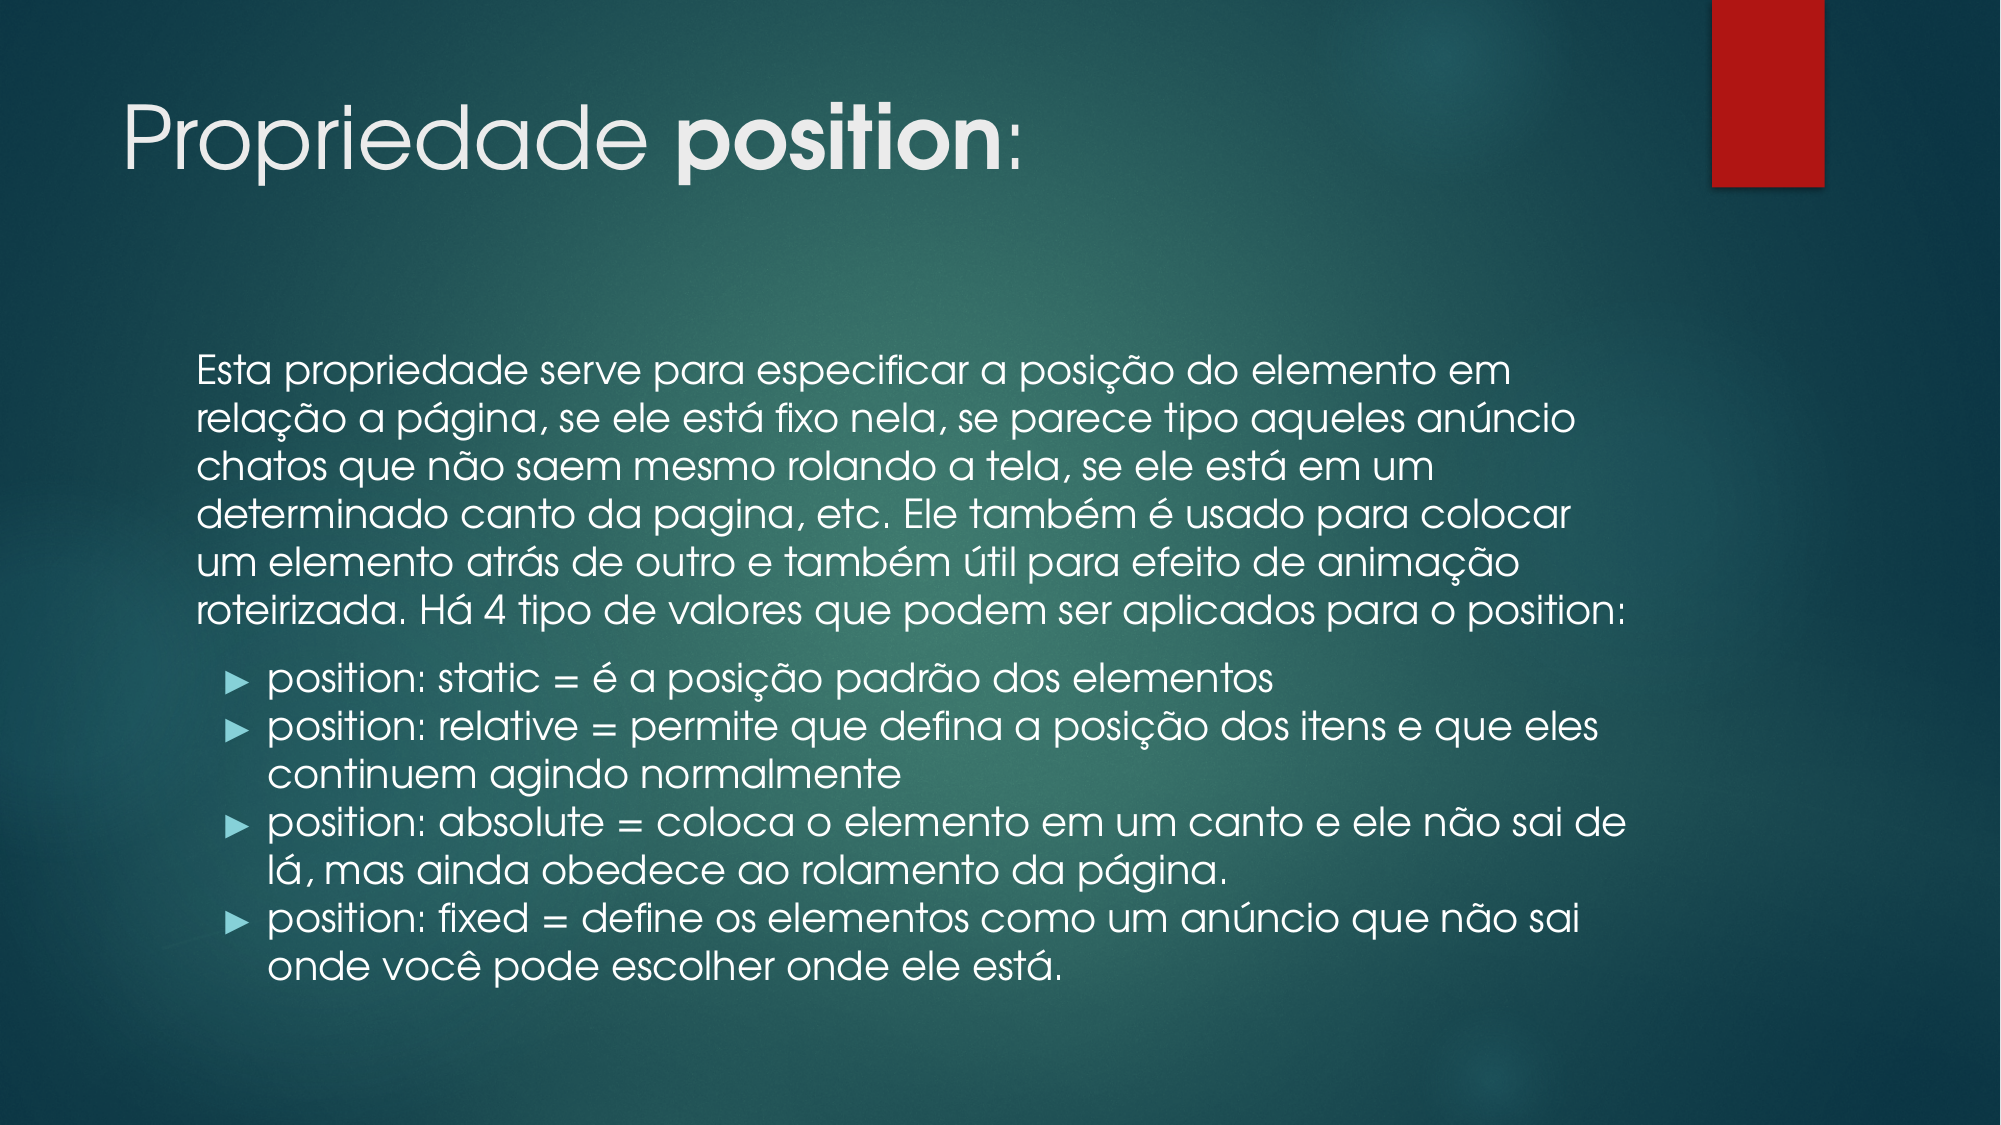

# Propriedade position:

Esta propriedade serve para especificar a posição do elemento em relação a página, se ele está fixo nela, se parece tipo aqueles anúncio chatos que não saem mesmo rolando a tela, se ele está em um determinado canto da pagina, etc. Ele também é usado para colocar um elemento atrás de outro e também útil para efeito de animação roteirizada. Há 4 tipo de valores que podem ser aplicados para o position:
position: static = é a posição padrão dos elementos
position: relative = permite que defina a posição dos itens e que eles continuem agindo normalmente
position: absolute = coloca o elemento em um canto e ele não sai de lá, mas ainda obedece ao rolamento da página.
position: fixed = define os elementos como um anúncio que não sai onde você pode escolher onde ele está.